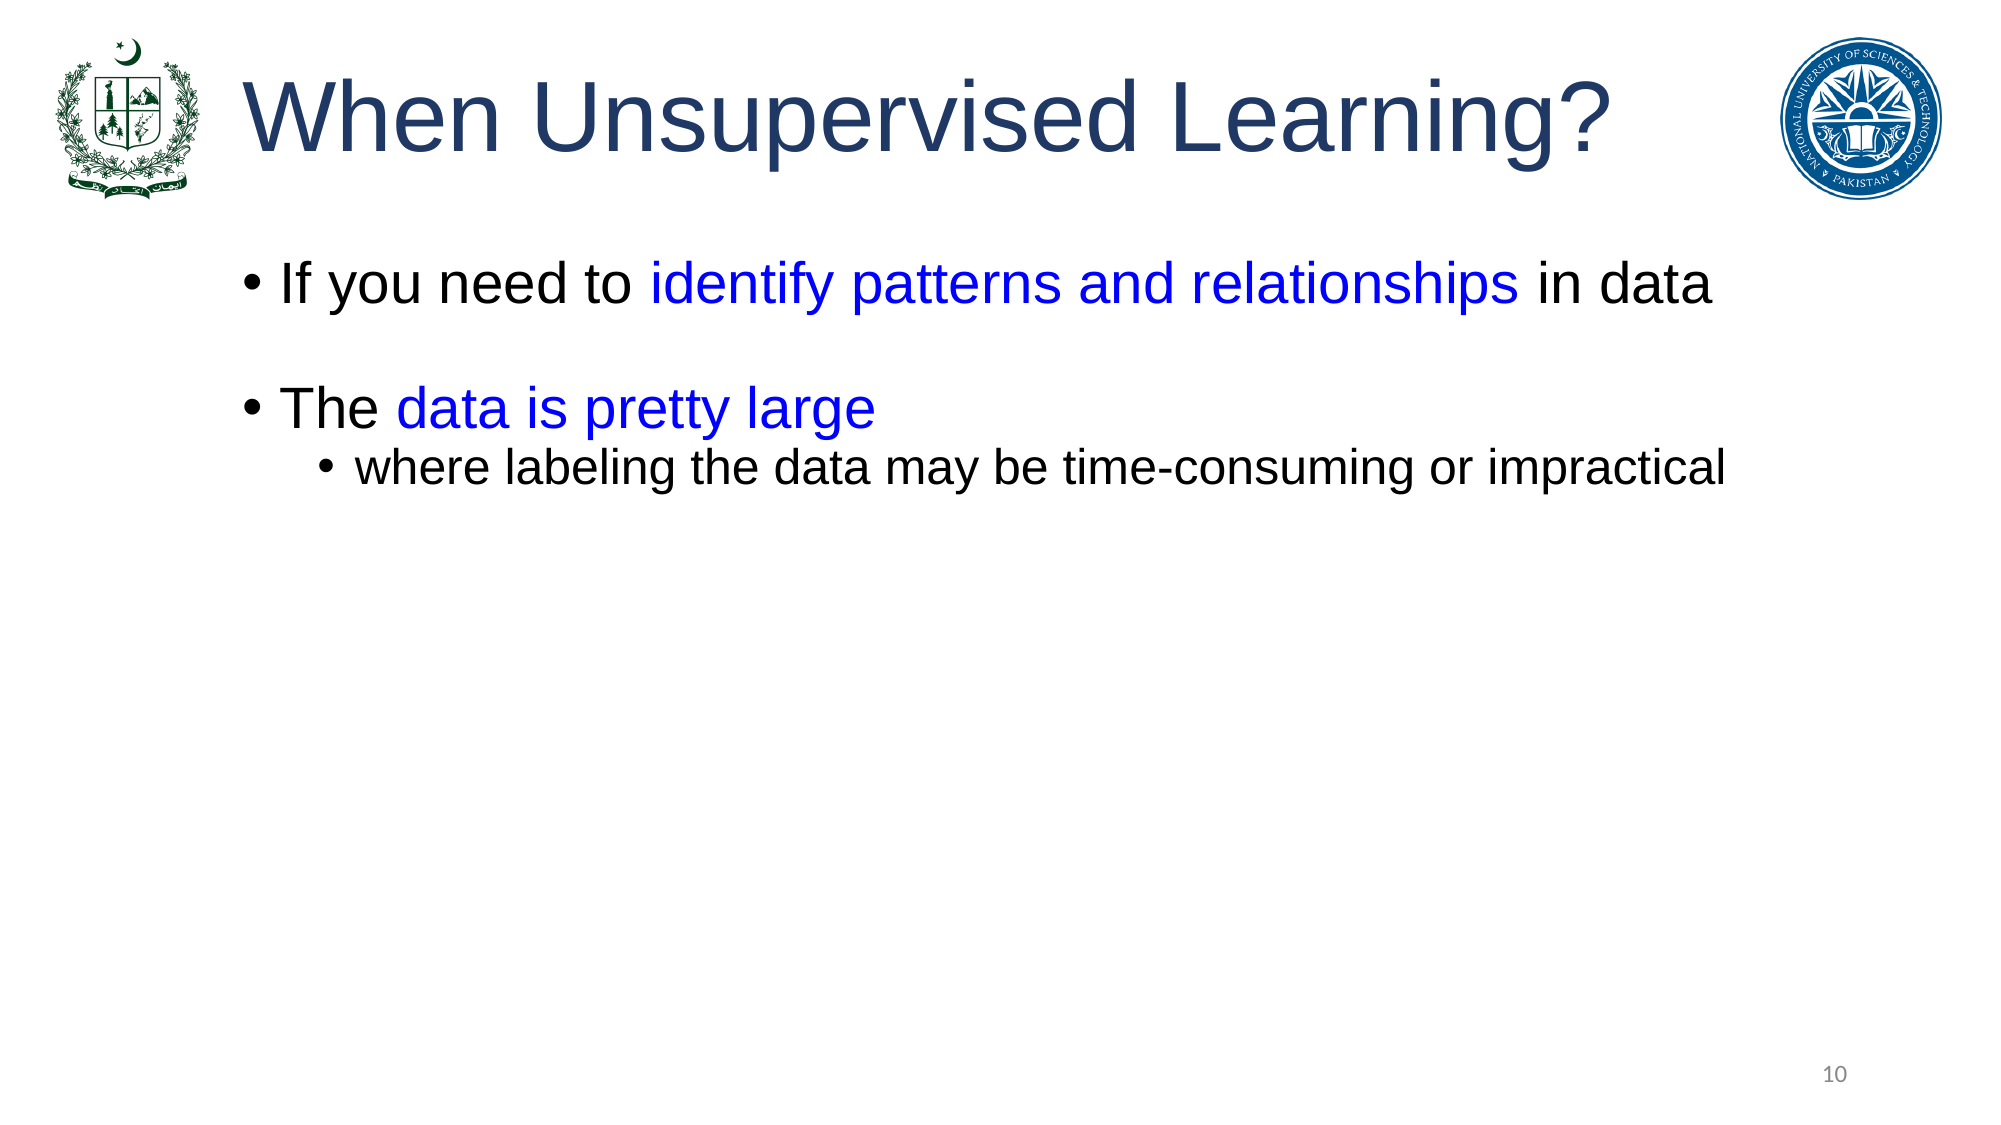

# When Unsupervised Learning?
If you need to identify patterns and relationships in data

The data is pretty large
where labeling the data may be time-consuming or impractical
10